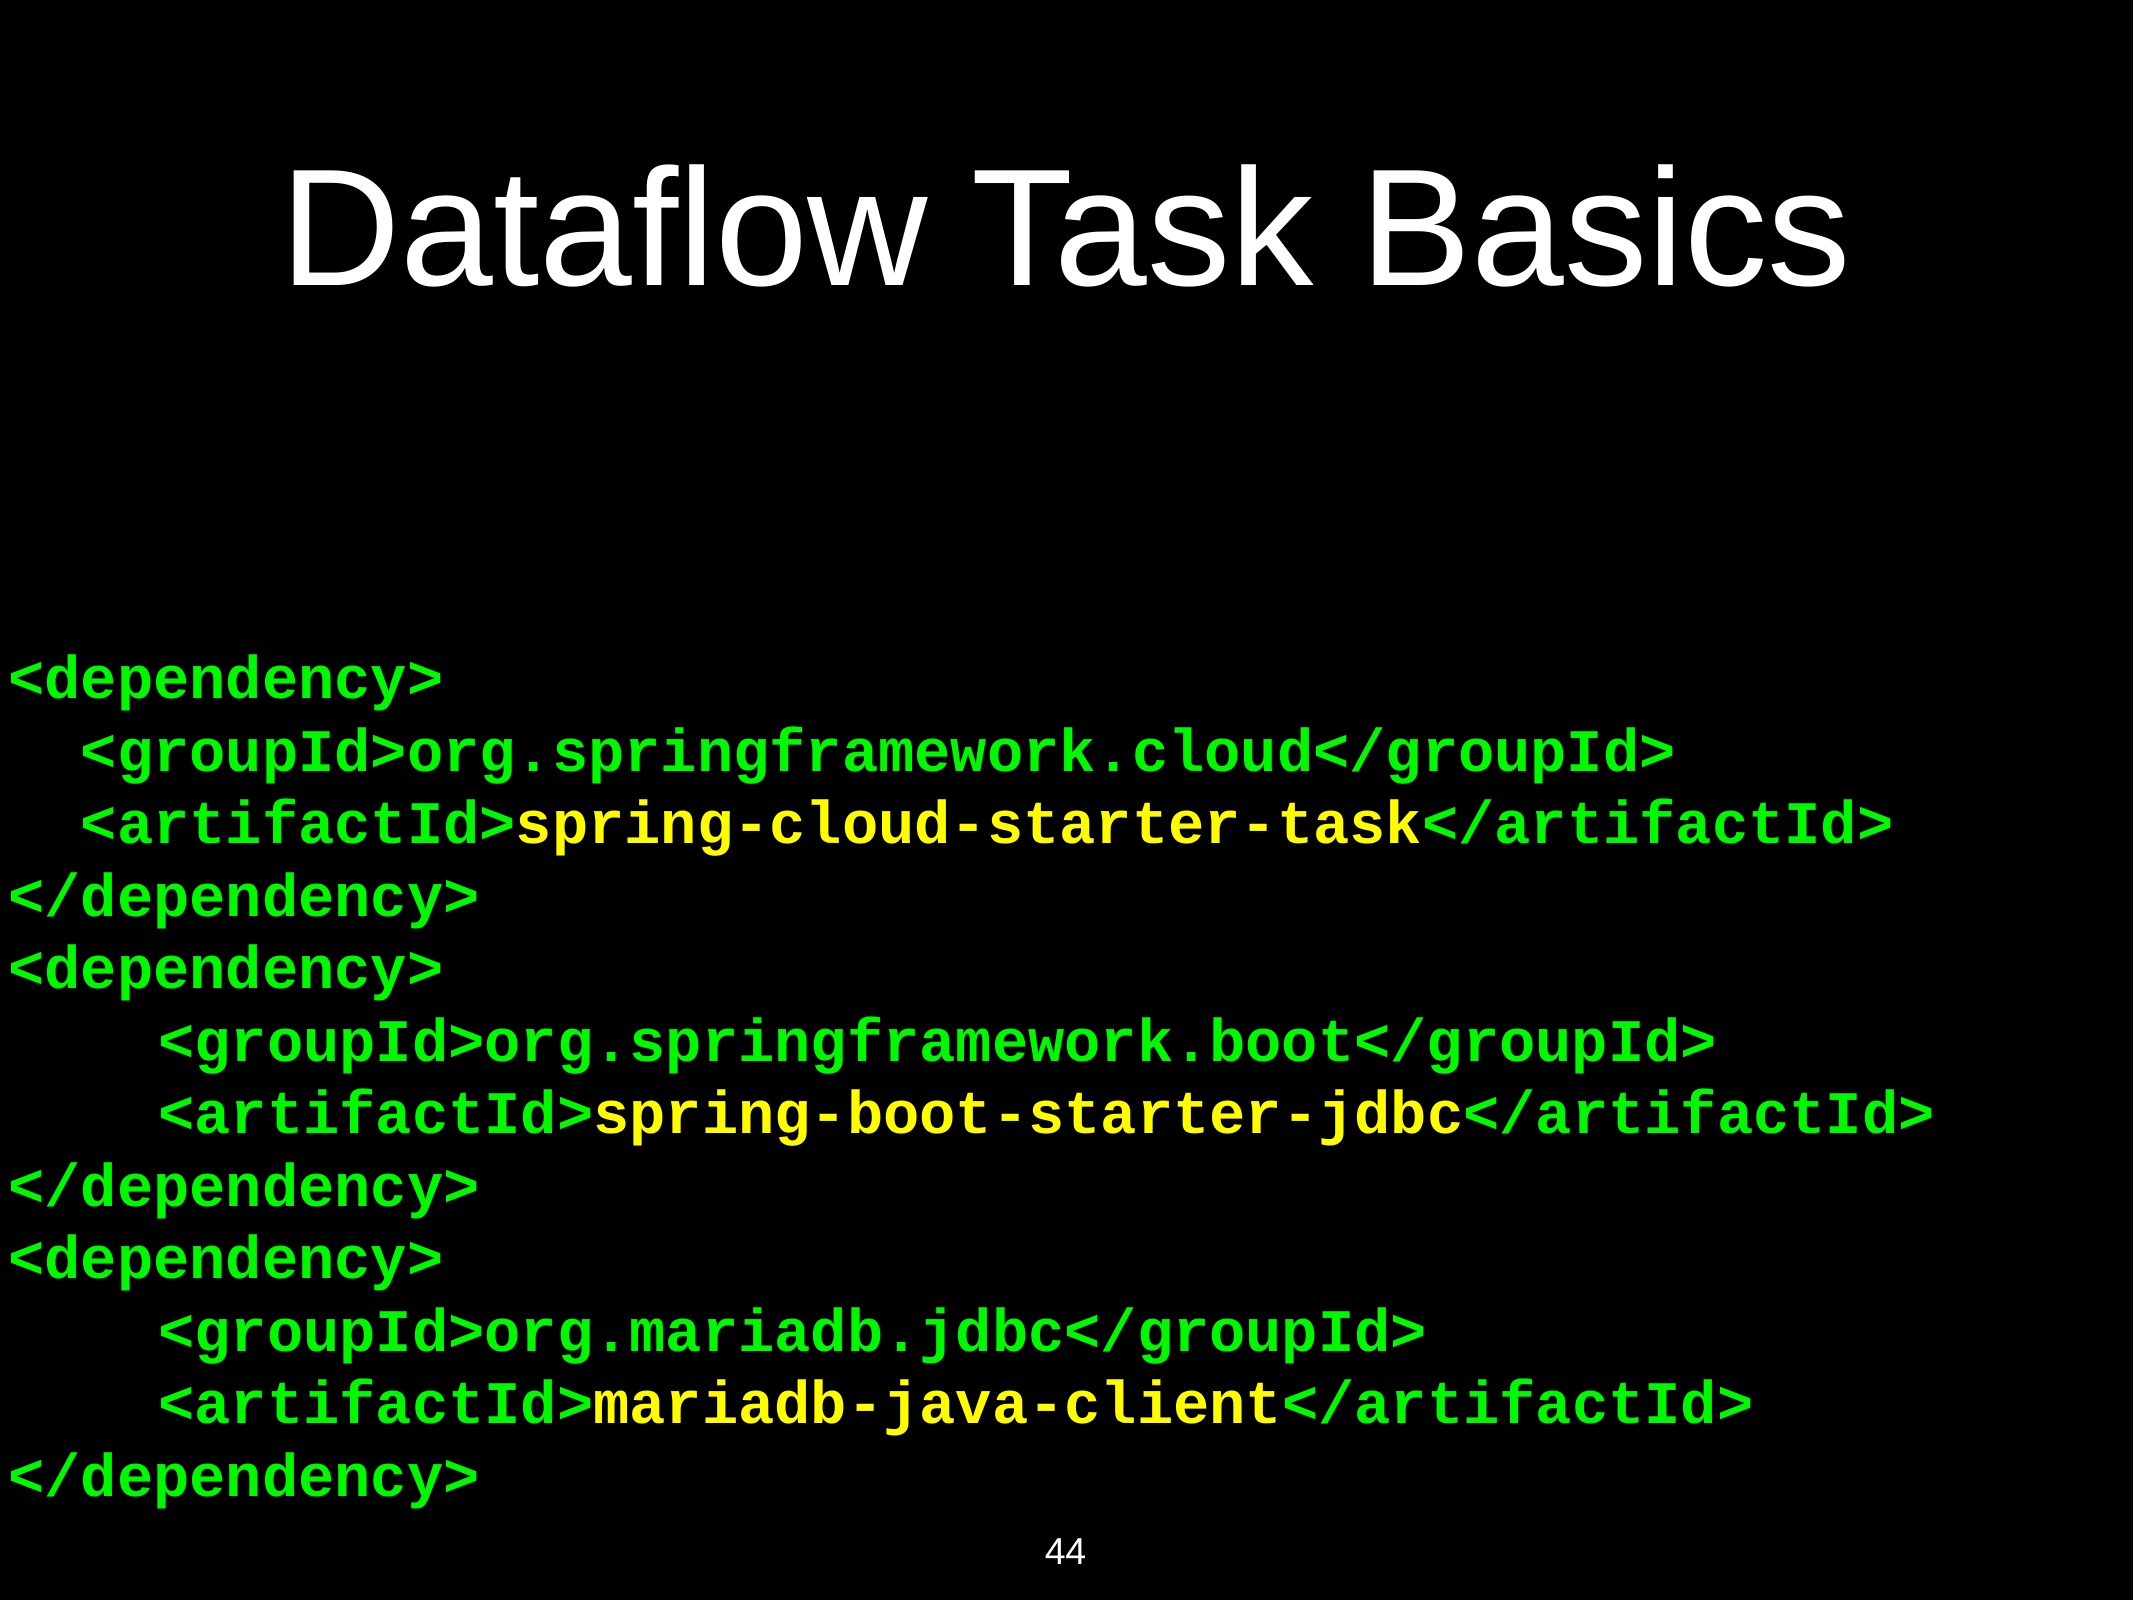

# Dataflow Task Basics
<dependency>
  <groupId>org.springframework.cloud</groupId>
  <artifactId>spring-cloud-starter-task</artifactId>
</dependency>
<dependency>
	<groupId>org.springframework.boot</groupId>
	<artifactId>spring-boot-starter-jdbc</artifactId>
</dependency>
<dependency>
	<groupId>org.mariadb.jdbc</groupId>
	<artifactId>mariadb-java-client</artifactId>
</dependency>
44